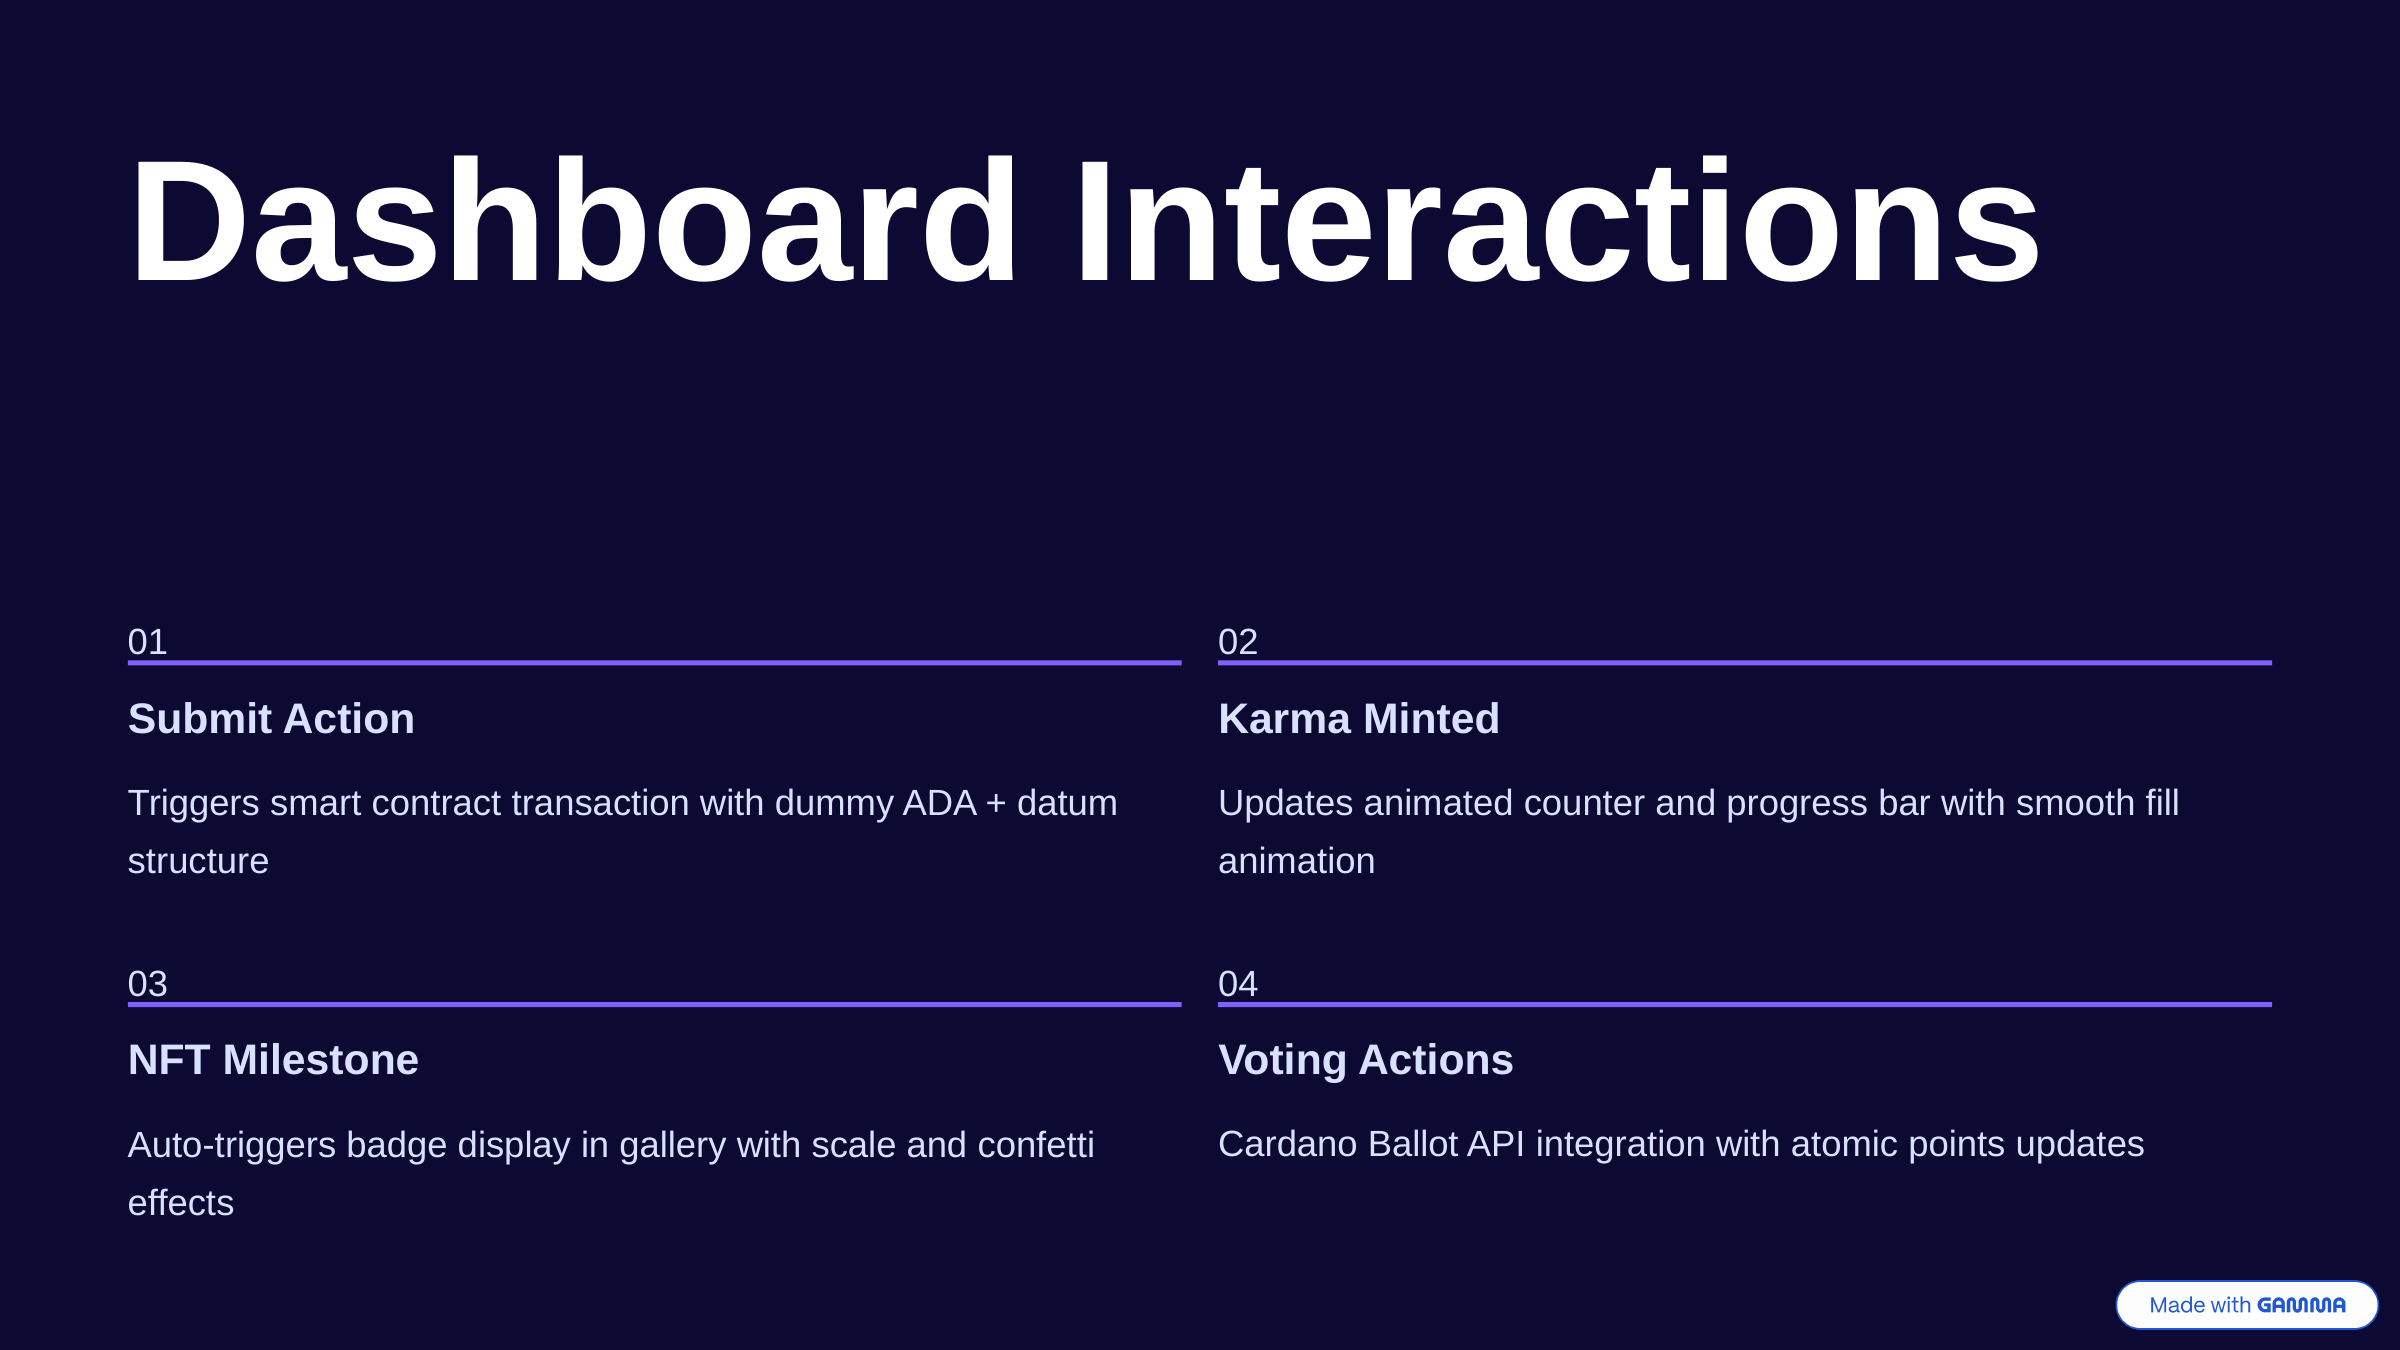

Dashboard Interactions
01
02

Submit Action
Karma Minted
Triggers smart contract transaction with dummy ADA + datum structure
Updates animated counter and progress bar with smooth fill animation
03
04

NFT Milestone
Voting Actions
Auto-triggers badge display in gallery with scale and confetti effects
Cardano Ballot API integration with atomic points updates